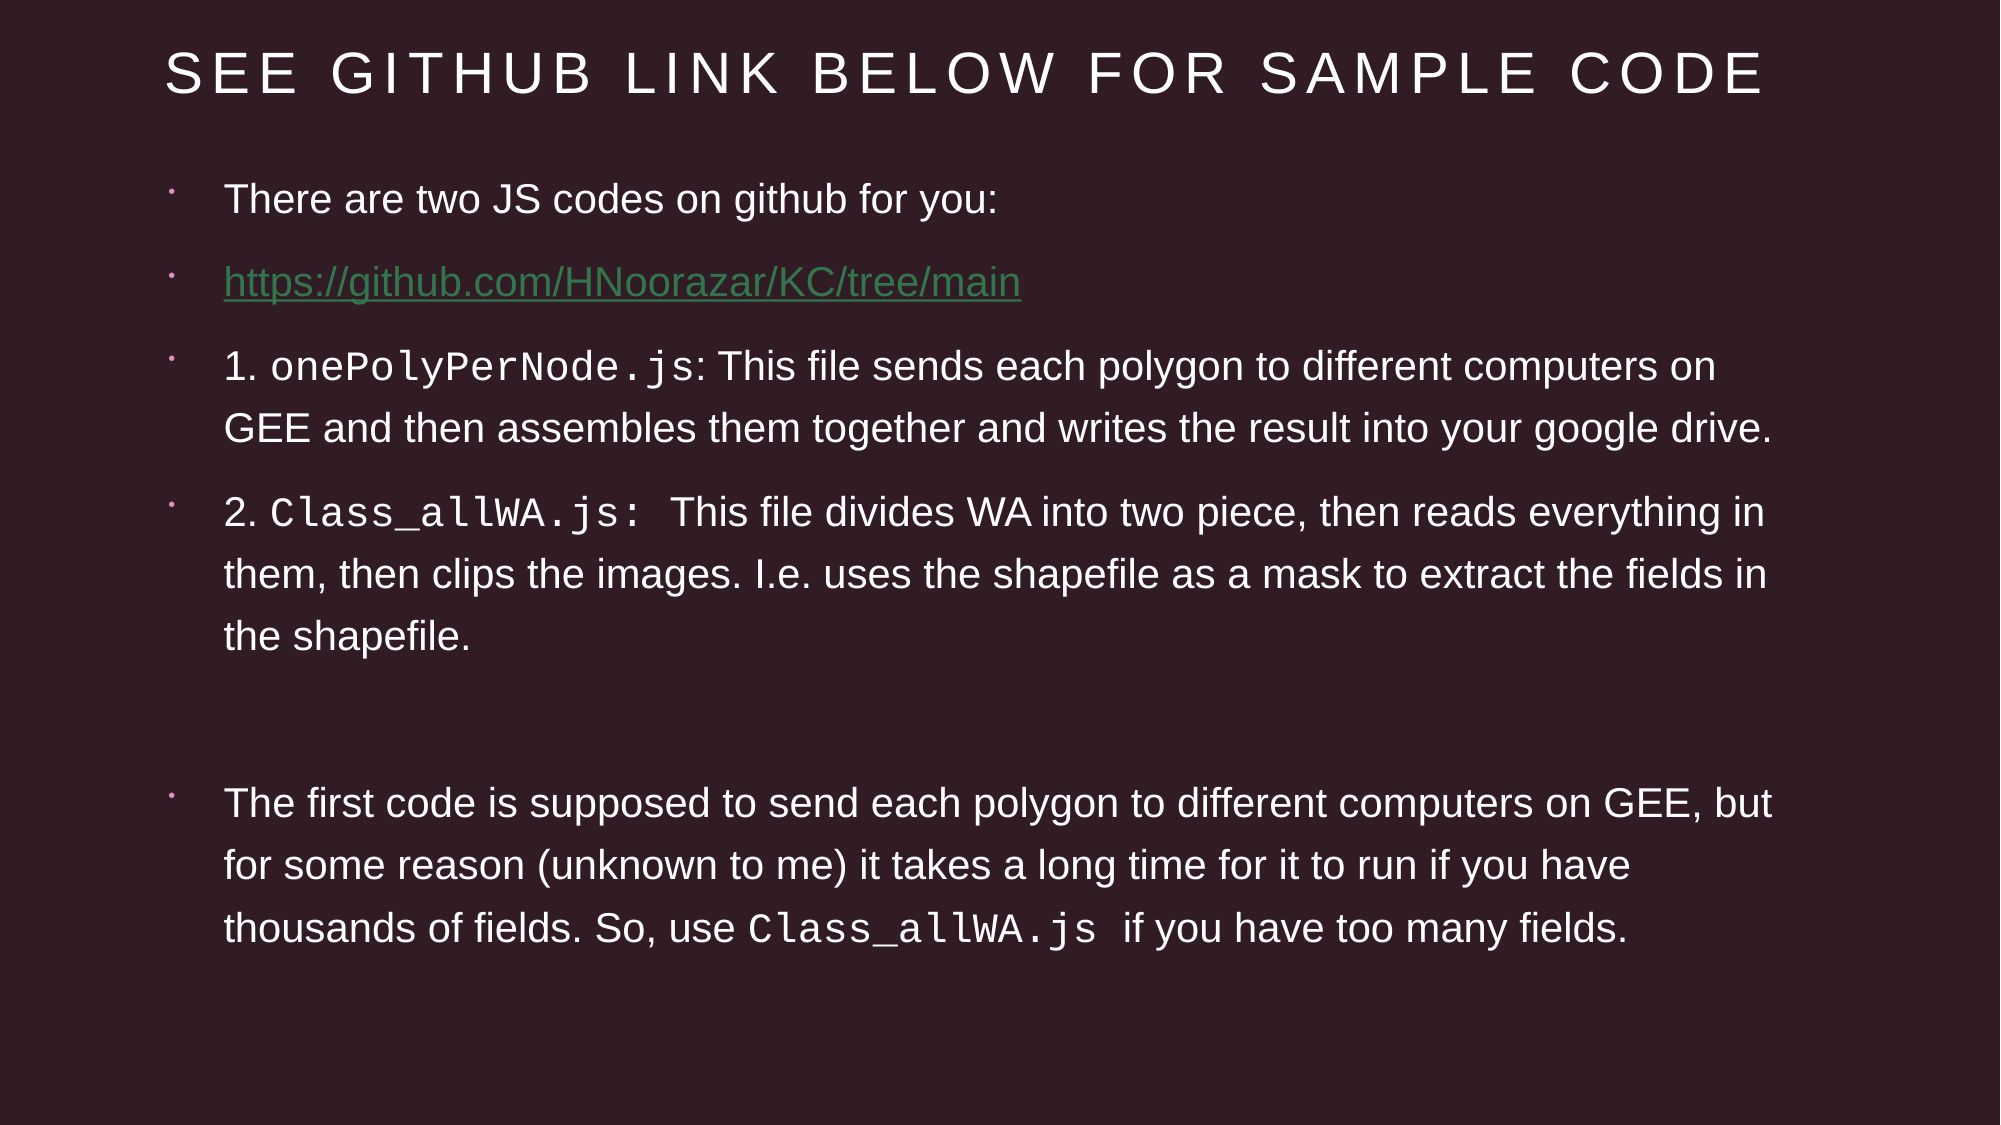

# See Github link below for sample code
There are two JS codes on github for you:
https://github.com/HNoorazar/KC/tree/main
1. onePolyPerNode.js: This file sends each polygon to different computers on GEE and then assembles them together and writes the result into your google drive.
2. Class_allWA.js: This file divides WA into two piece, then reads everything in them, then clips the images. I.e. uses the shapefile as a mask to extract the fields in the shapefile.

The first code is supposed to send each polygon to different computers on GEE, but for some reason (unknown to me) it takes a long time for it to run if you have thousands of fields. So, use Class_allWA.js if you have too many fields.